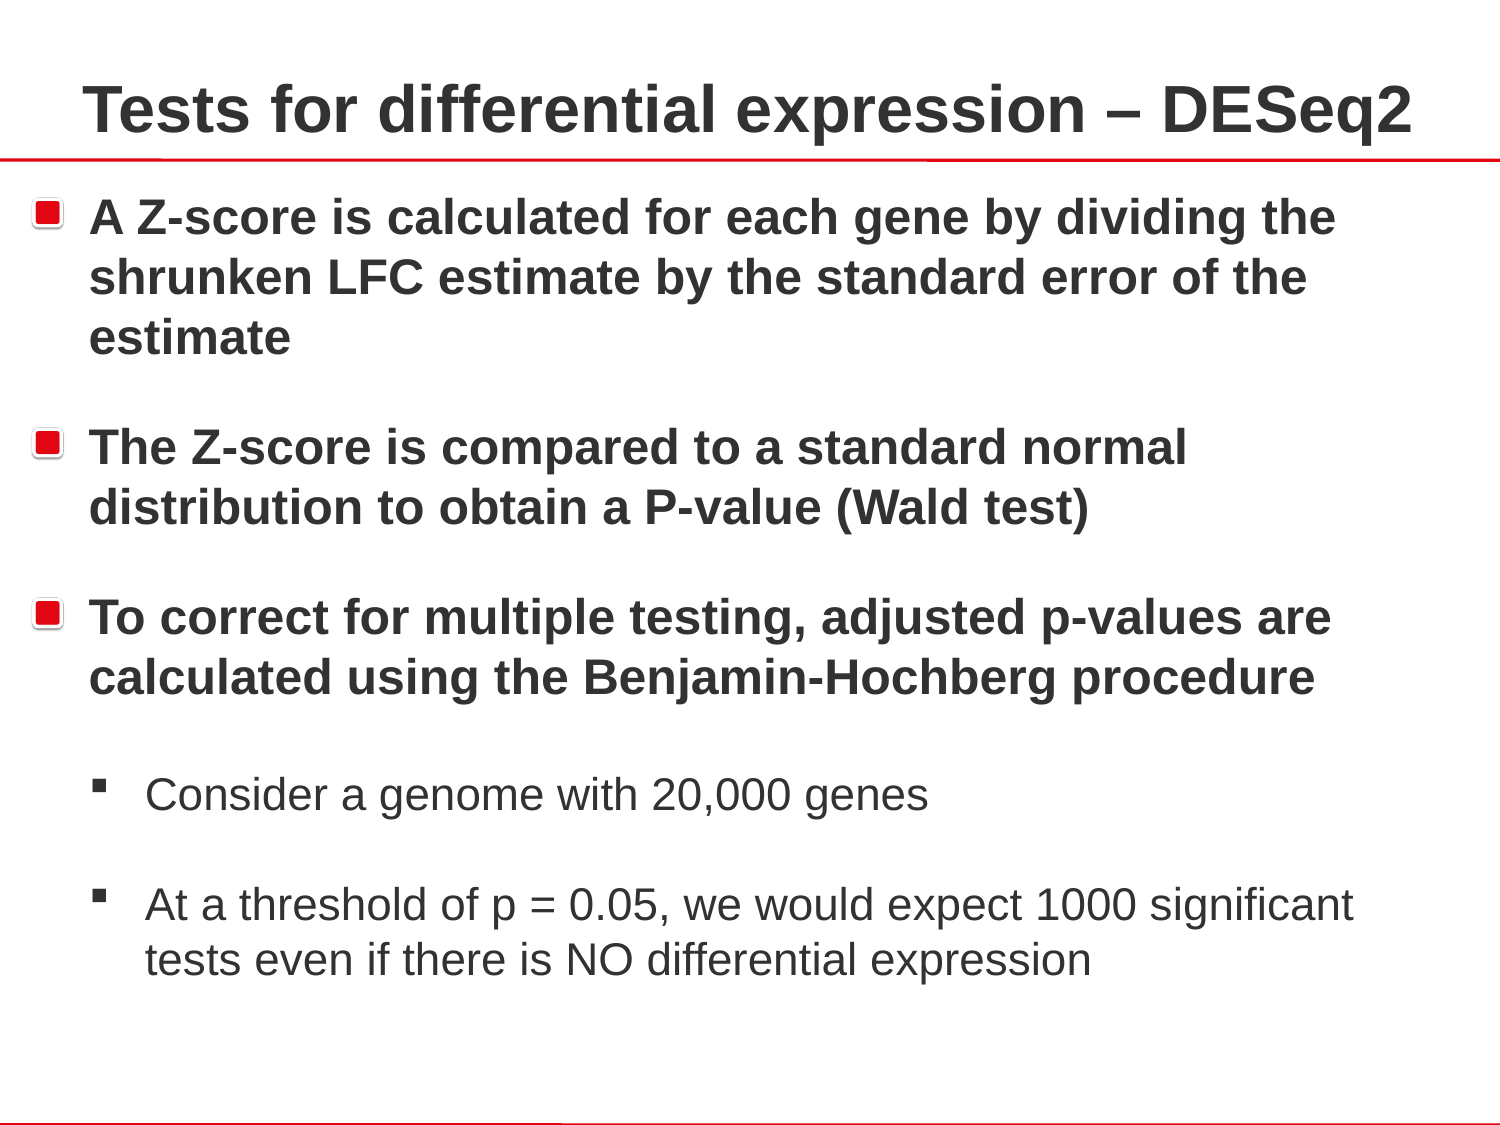

Tests for differential expression – DESeq2
A Z-score is calculated for each gene by dividing the shrunken LFC estimate by the standard error of the estimate
The Z-score is compared to a standard normal distribution to obtain a P-value (Wald test)
To correct for multiple testing, adjusted p-values are calculated using the Benjamin-Hochberg procedure

Consider a genome with 20,000 genes

At a threshold of p = 0.05, we would expect 1000 significant tests even if there is NO differential expression